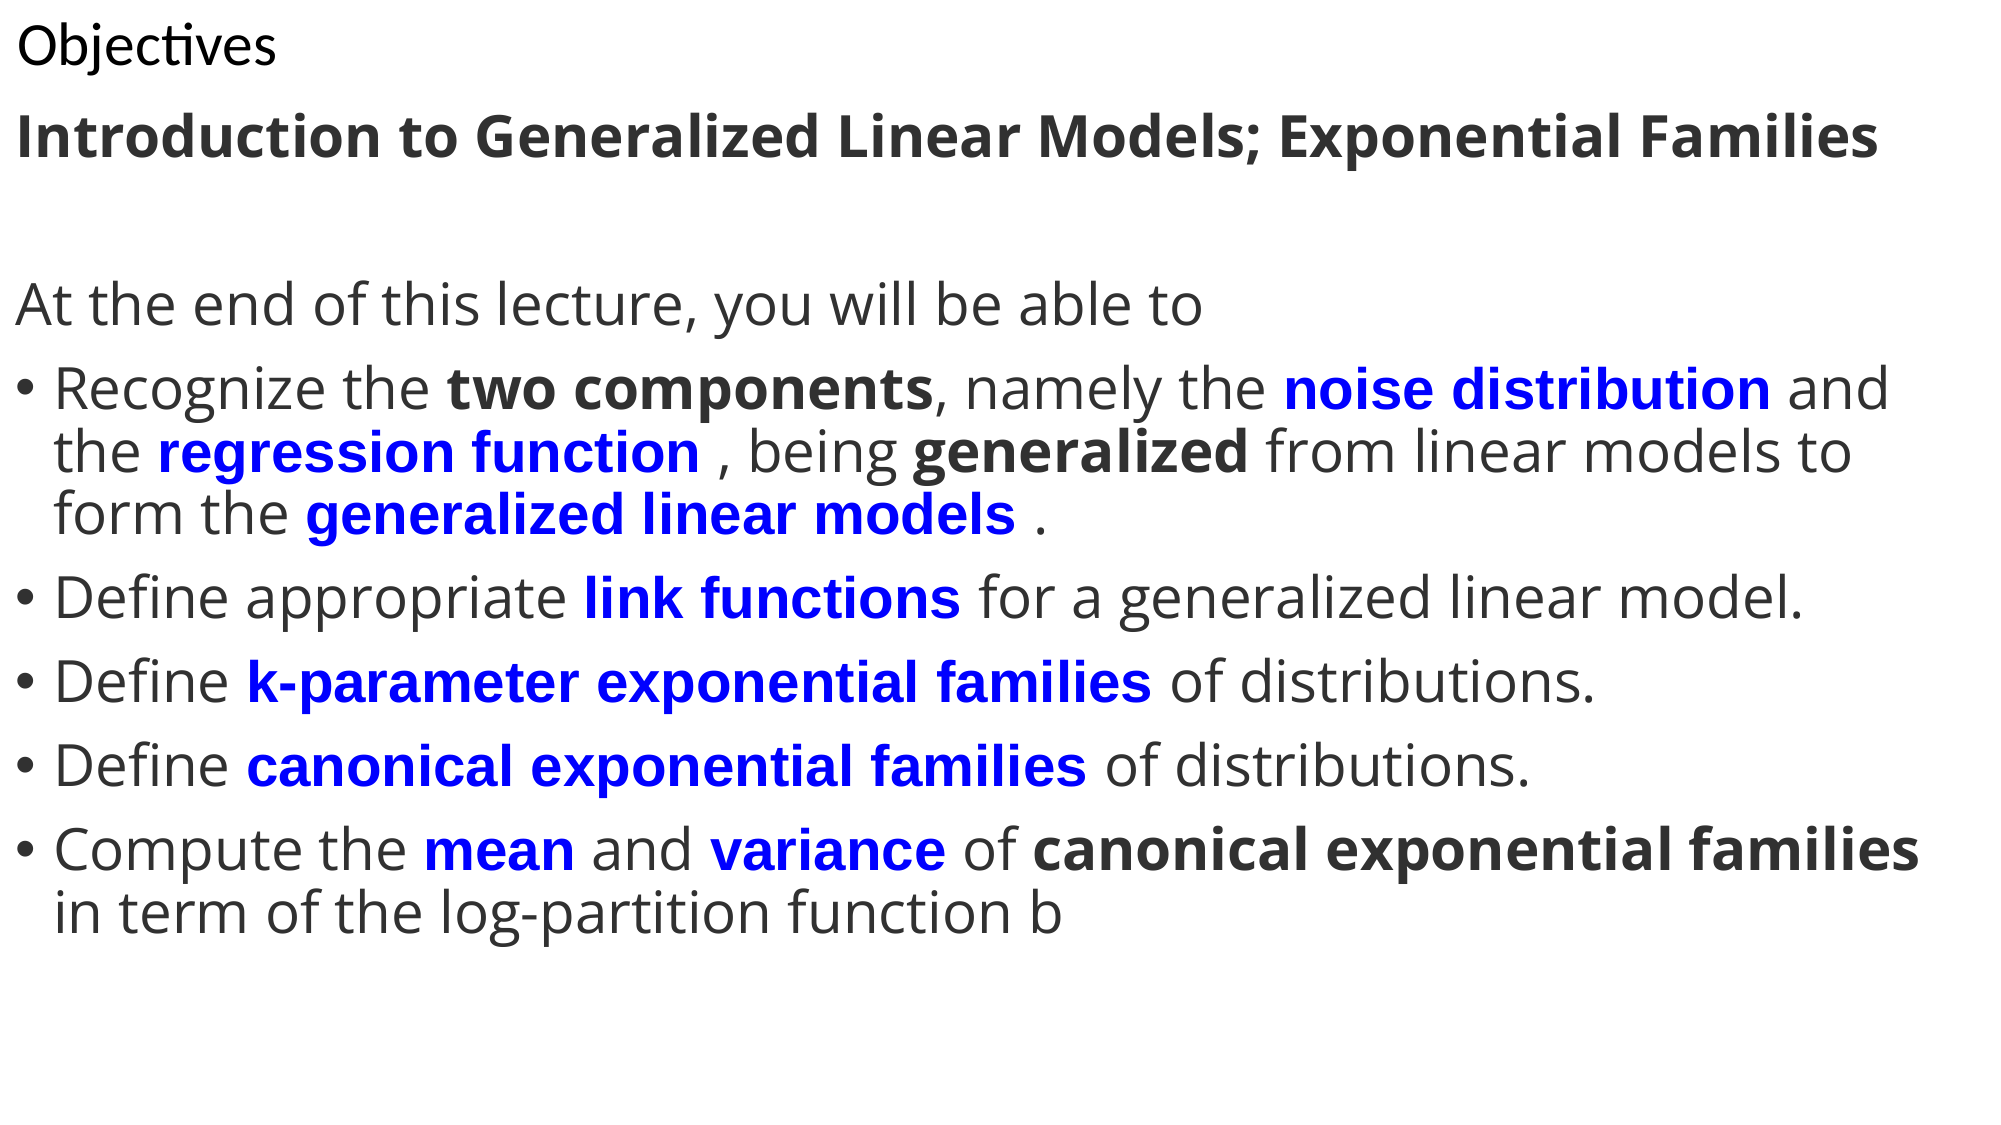

# Objectives
Introduction to Generalized Linear Models; Exponential Families

At the end of this lecture, you will be able to
Recognize the two components, namely the noise distribution and the regression function , being generalized from linear models to form the generalized linear models .
Define appropriate link functions for a generalized linear model.
Define k-parameter exponential families of distributions.
Define canonical exponential families of distributions.
Compute the mean and variance of canonical exponential families in term of the log-partition function b